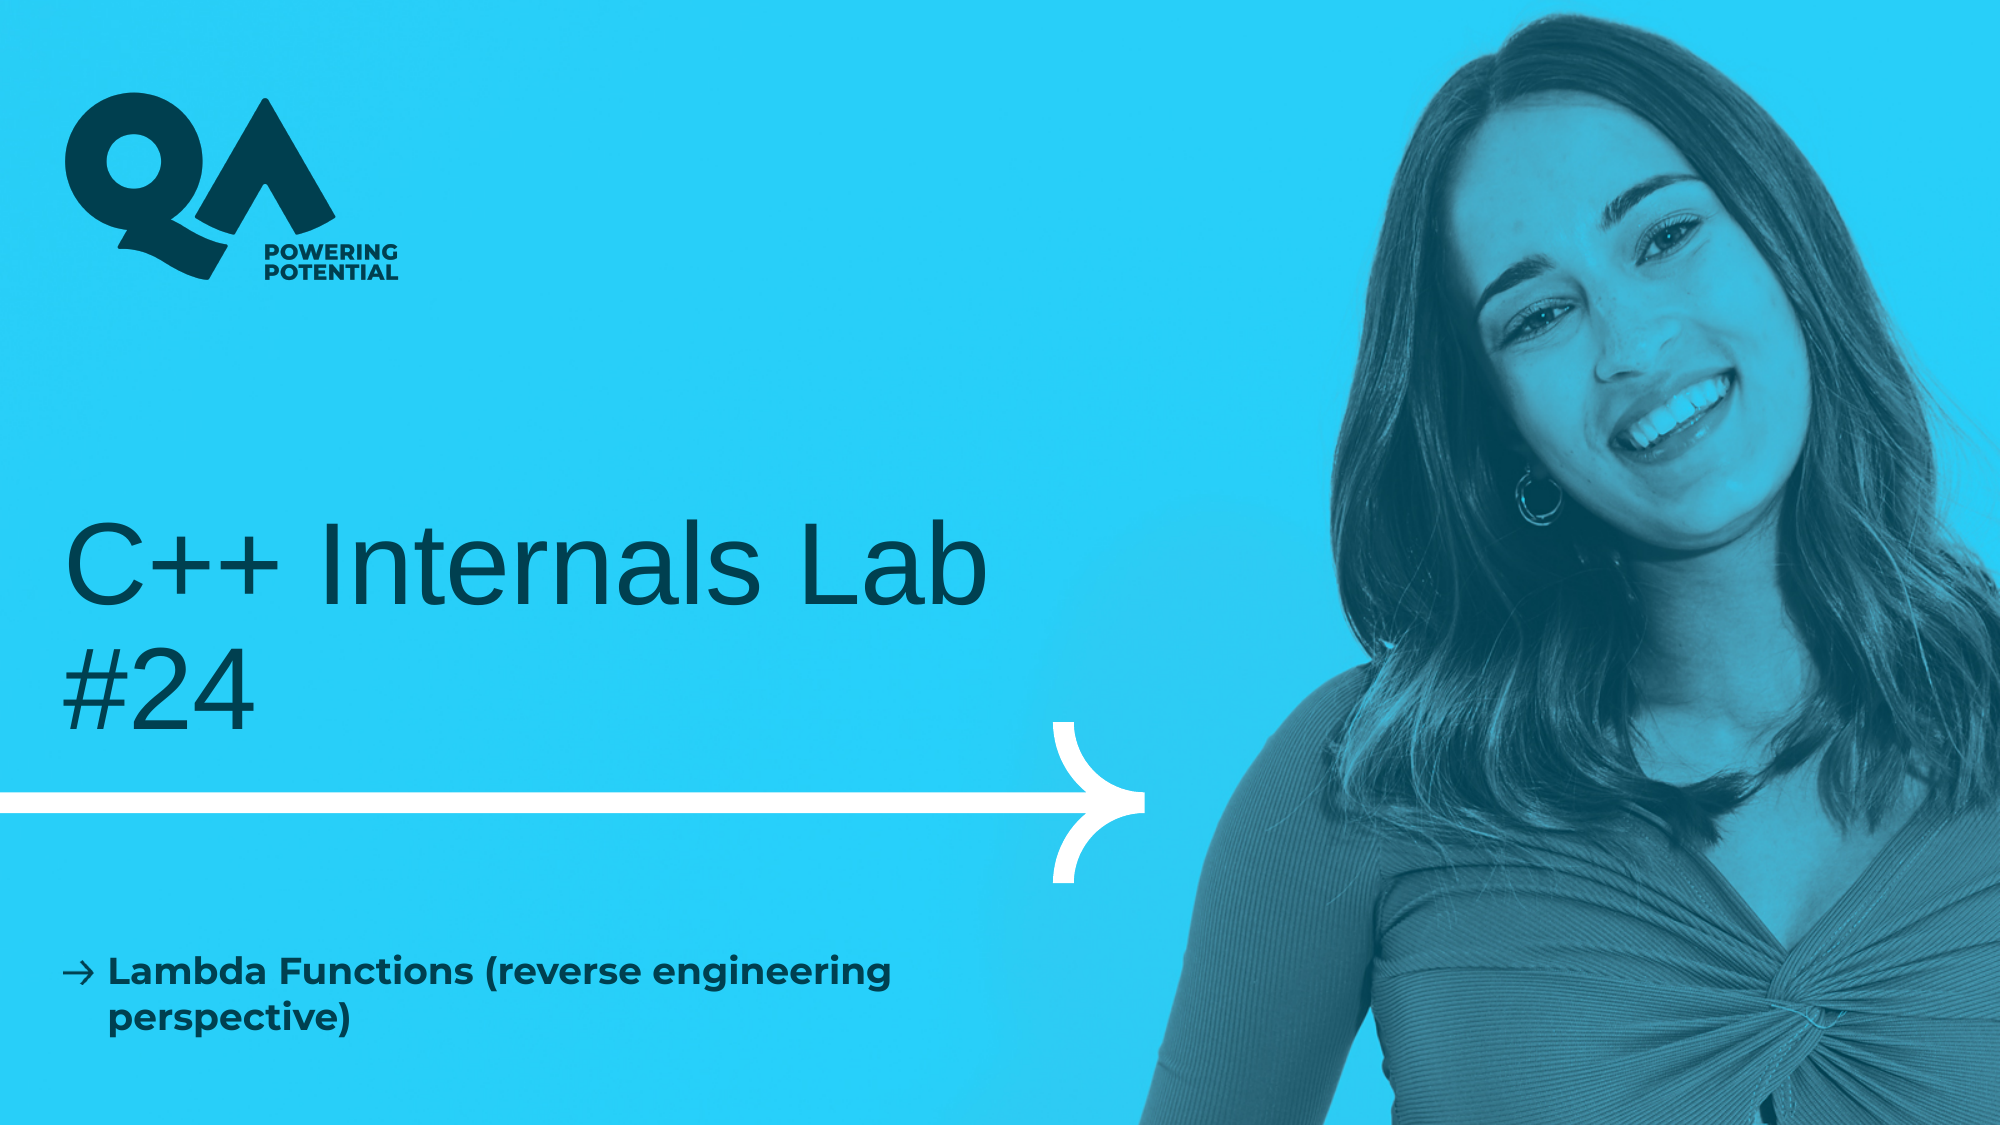

# C++ Internals Lab #24
Lambda Functions (reverse engineering perspective)